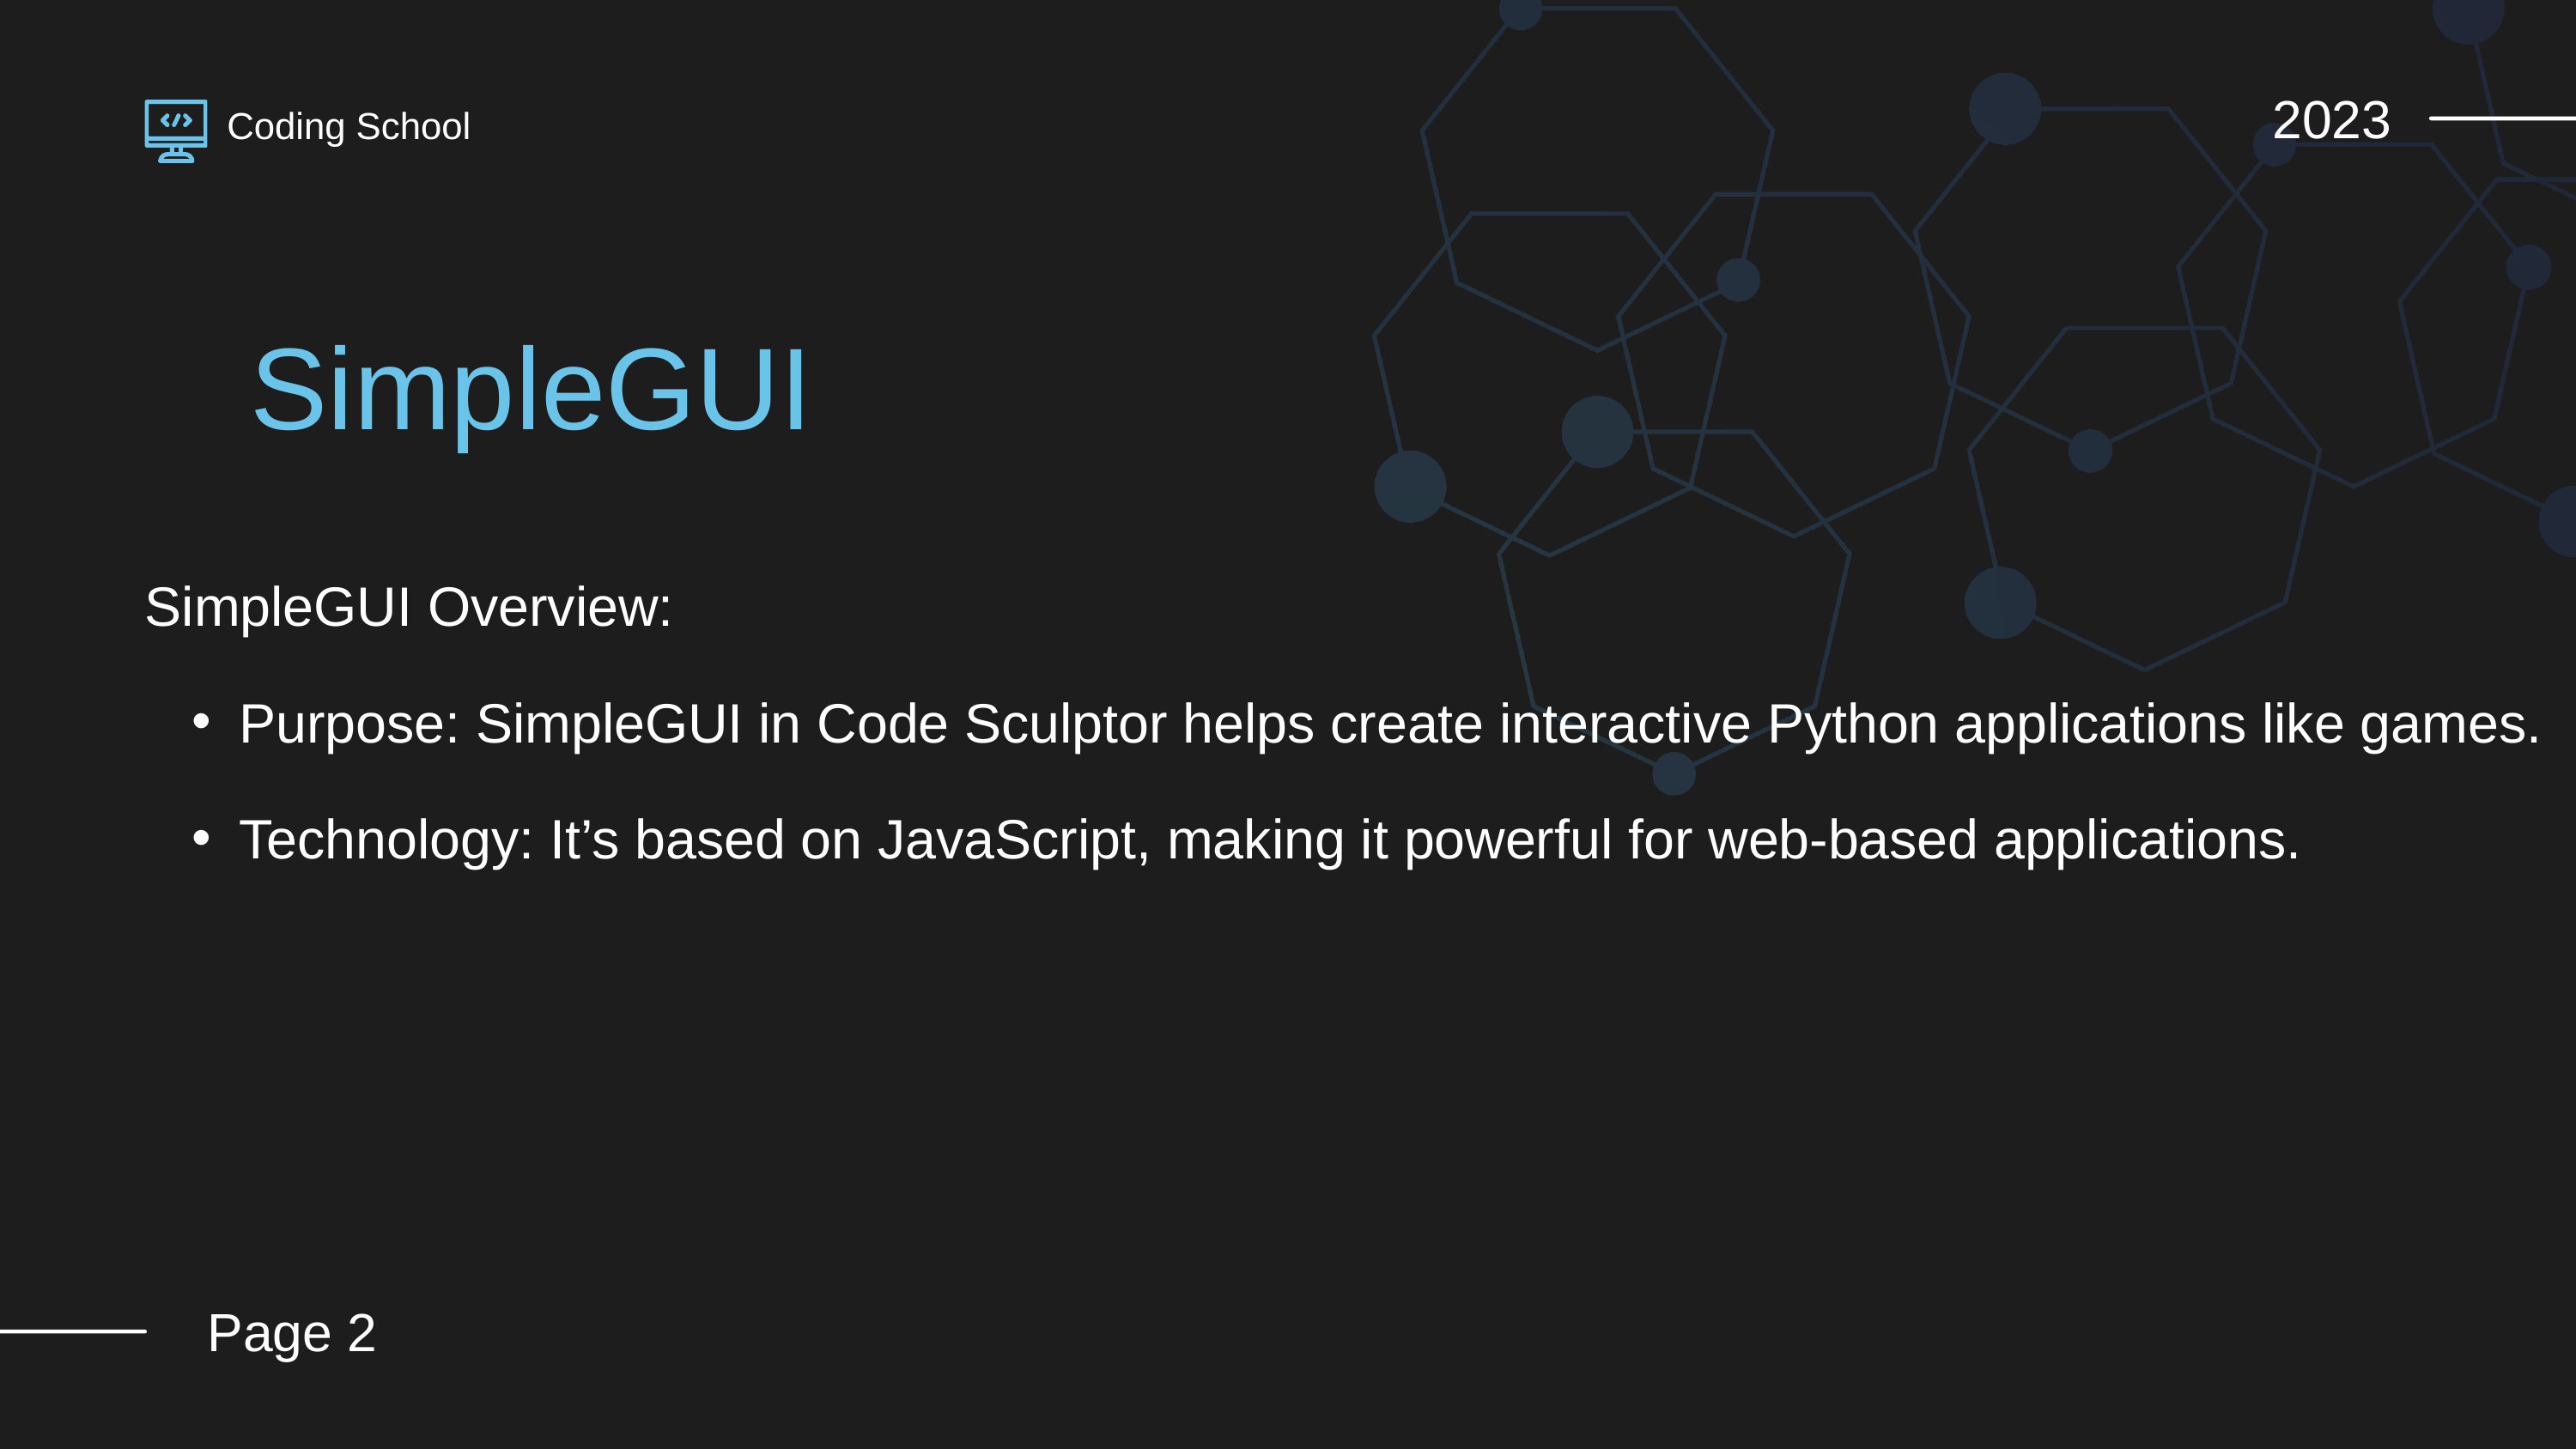

2023
Coding School

SimpleGUI
SimpleGUI Overview:
Purpose: SimpleGUI in Code Sculptor helps create interactive Python applications like games.
Technology: It’s based on JavaScript, making it powerful for web-based applications.

Page 2